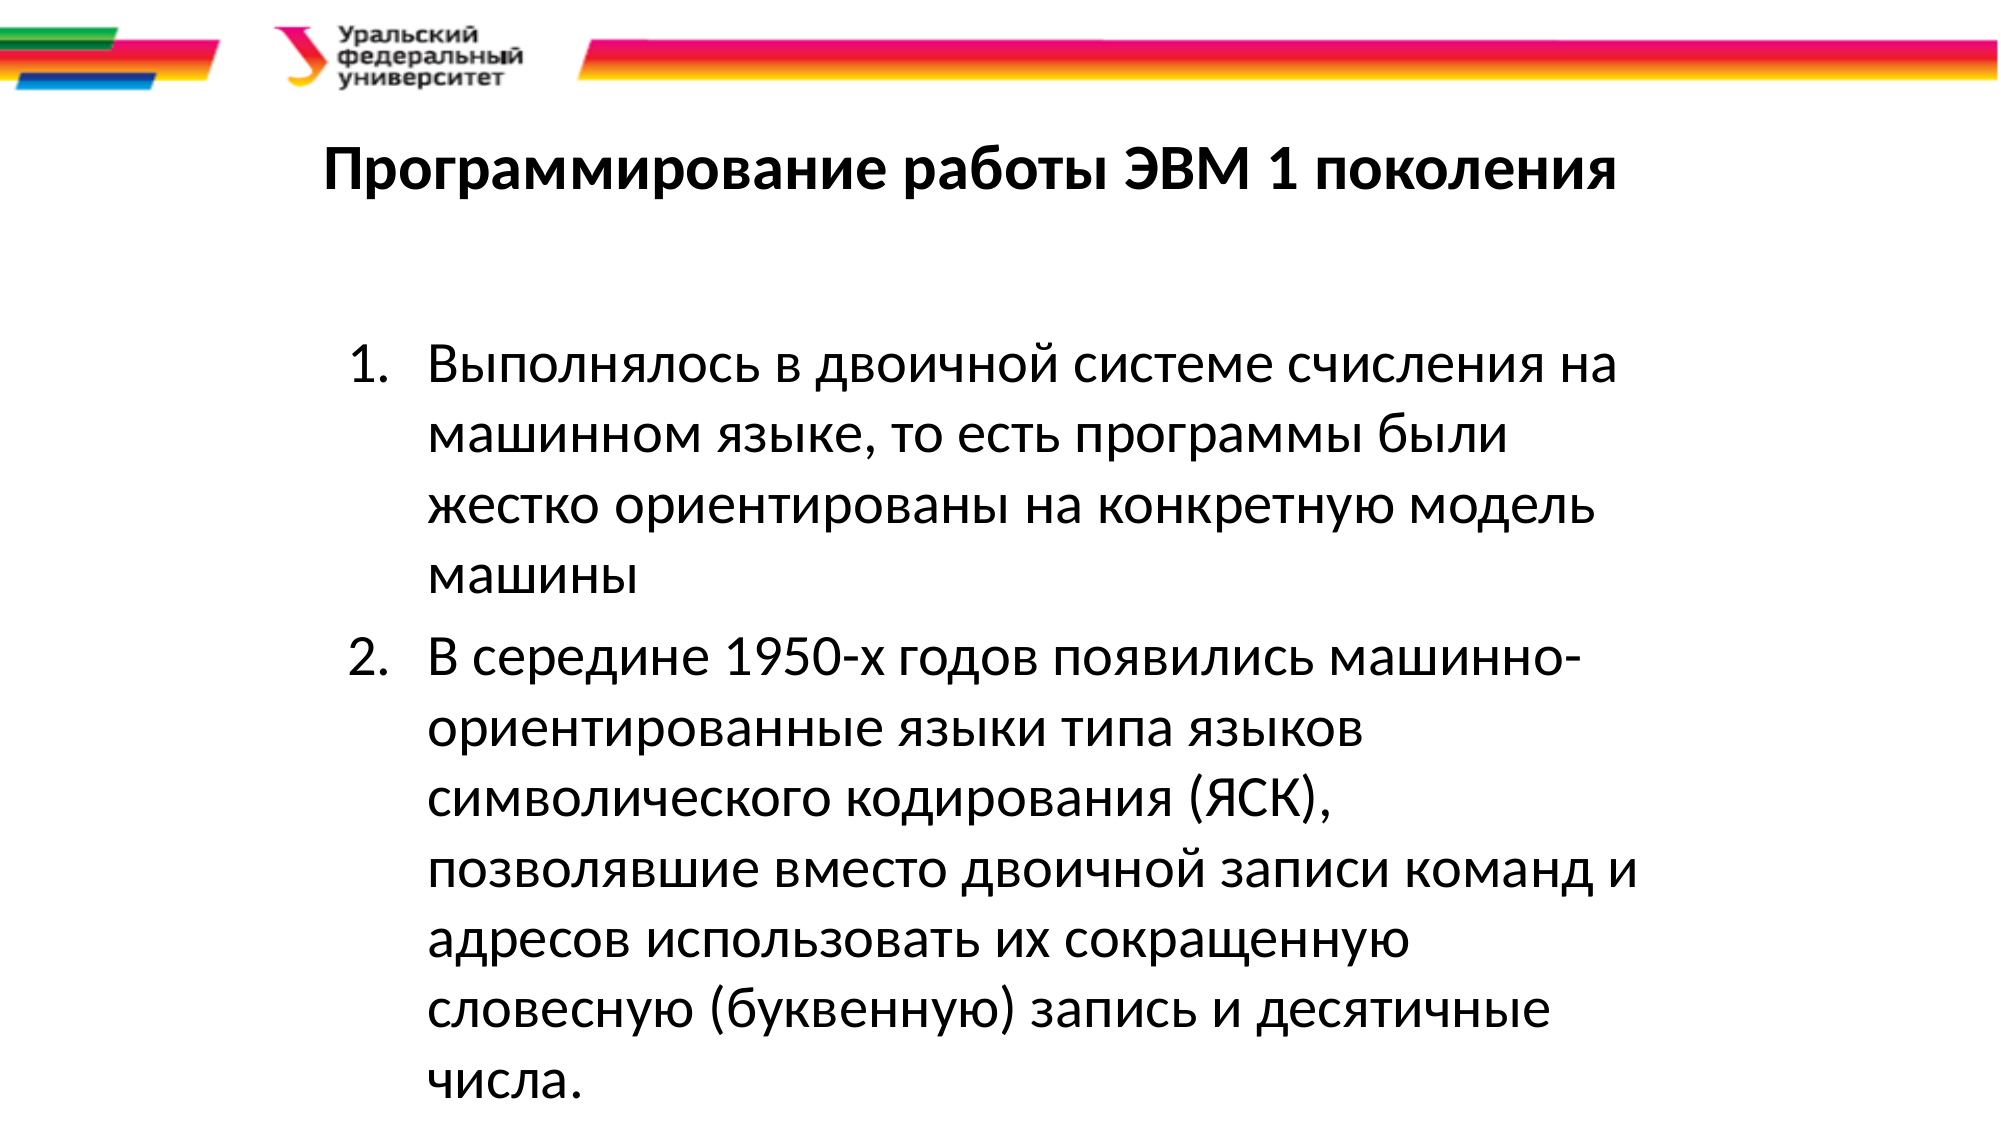

# Программирование работы ЭВМ 1 поколения
Выполнялось в двоичной системе счисления на машинном языке, то есть программы были жестко ориентированы на конкретную модель машины
В середине 1950-х годов появились машинно-ориентированные языки типа языков символического кодирования (ЯСК), позволявшие вместо двоичной записи команд и адресов использовать их сокращенную словесную (буквенную) запись и десятичные числа.